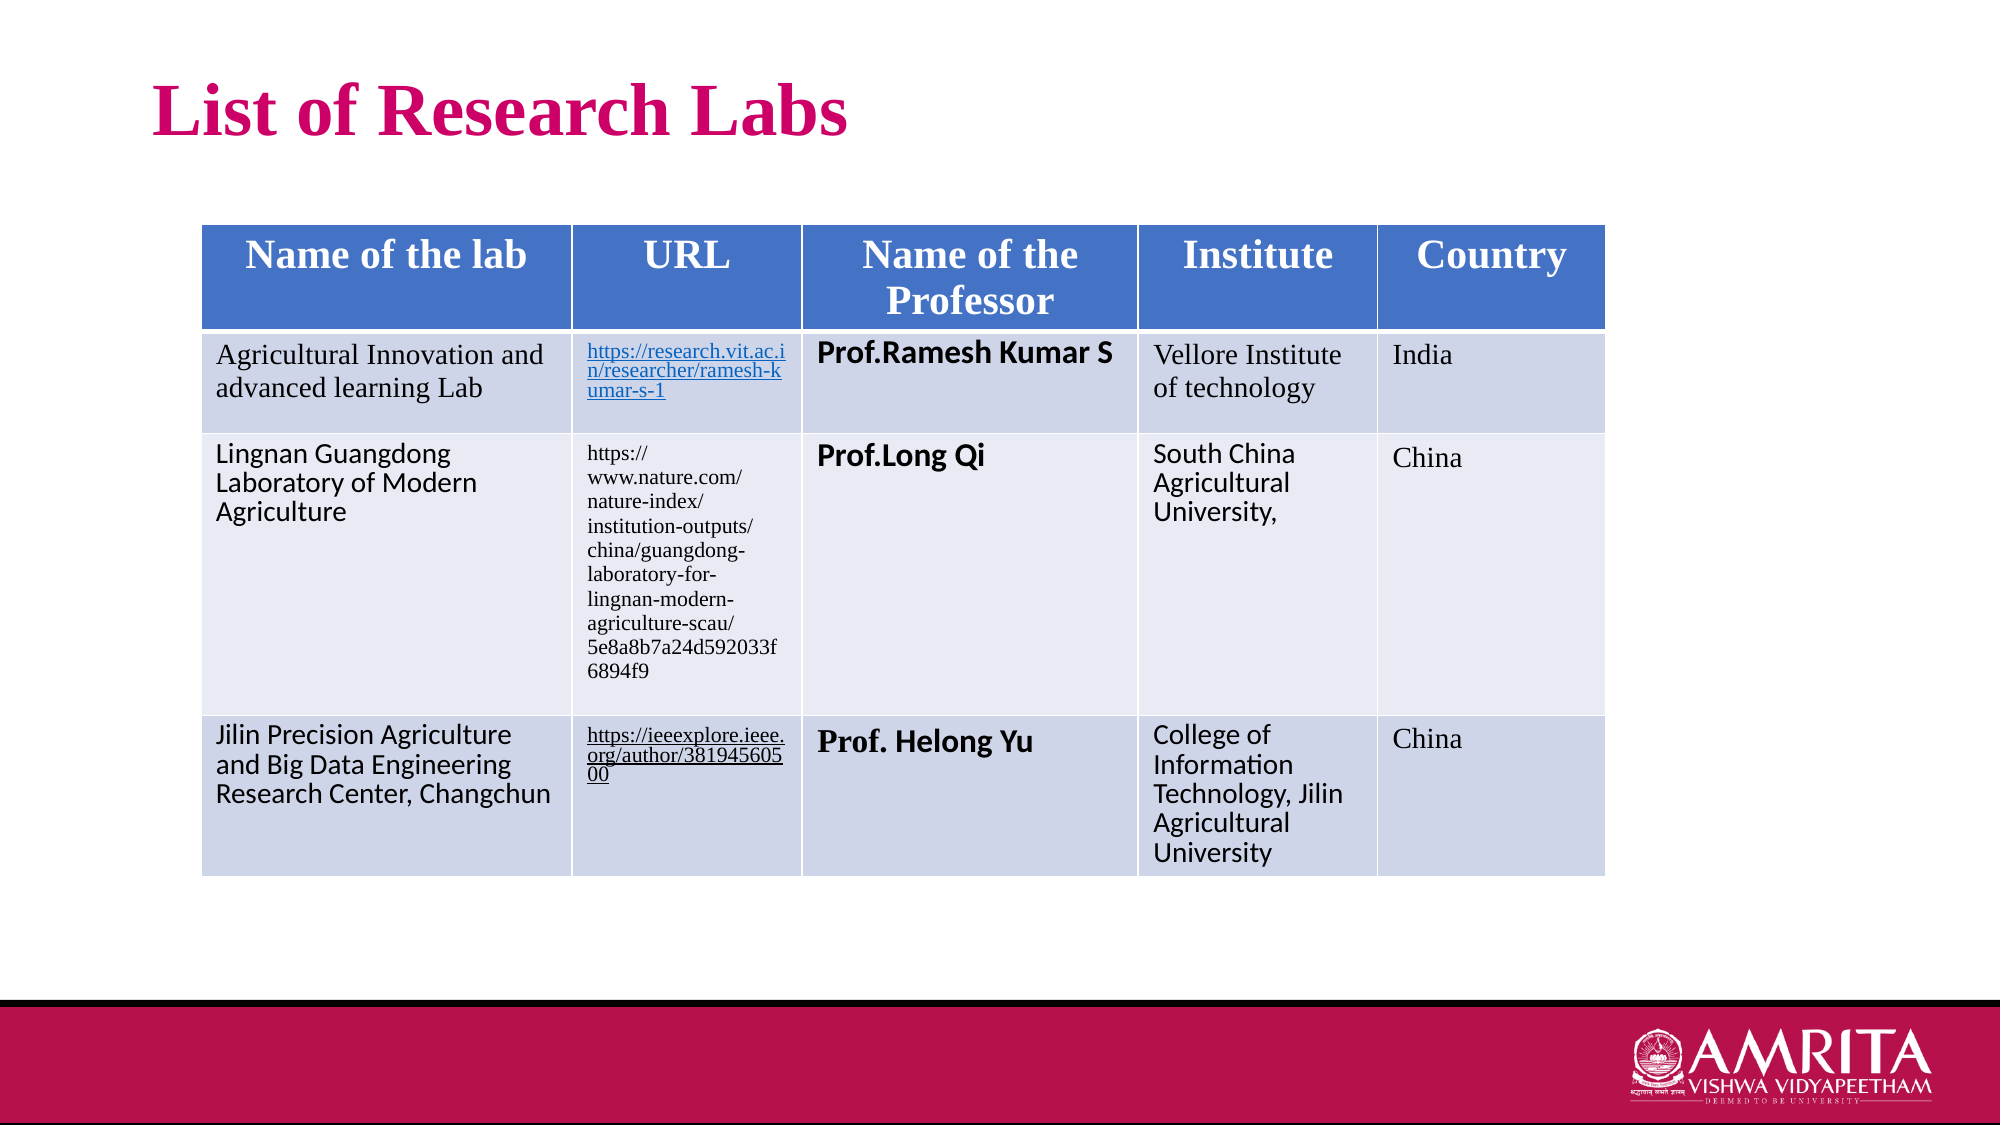

# List of Research Labs
| Name of the lab | URL | Name of the Professor | Institute | Country |
| --- | --- | --- | --- | --- |
| Agricultural Innovation and advanced learning Lab | https://research.vit.ac.in/researcher/ramesh-kumar-s-1 | Prof.Ramesh Kumar S | Vellore Institute of technology | India |
| Lingnan Guangdong Laboratory of Modern Agriculture | https://www.nature.com/nature-index/institution-outputs/china/guangdong-laboratory-for-lingnan-modern-agriculture-scau/5e8a8b7a24d592033f6894f9 | Prof.Long Qi | South China Agricultural University, | China |
| Jilin Precision Agriculture and Big Data Engineering Research Center, Changchun | https://ieeexplore.ieee.org/author/38194560500 | Prof. Helong Yu | College of Information Technology, Jilin Agricultural University | China |